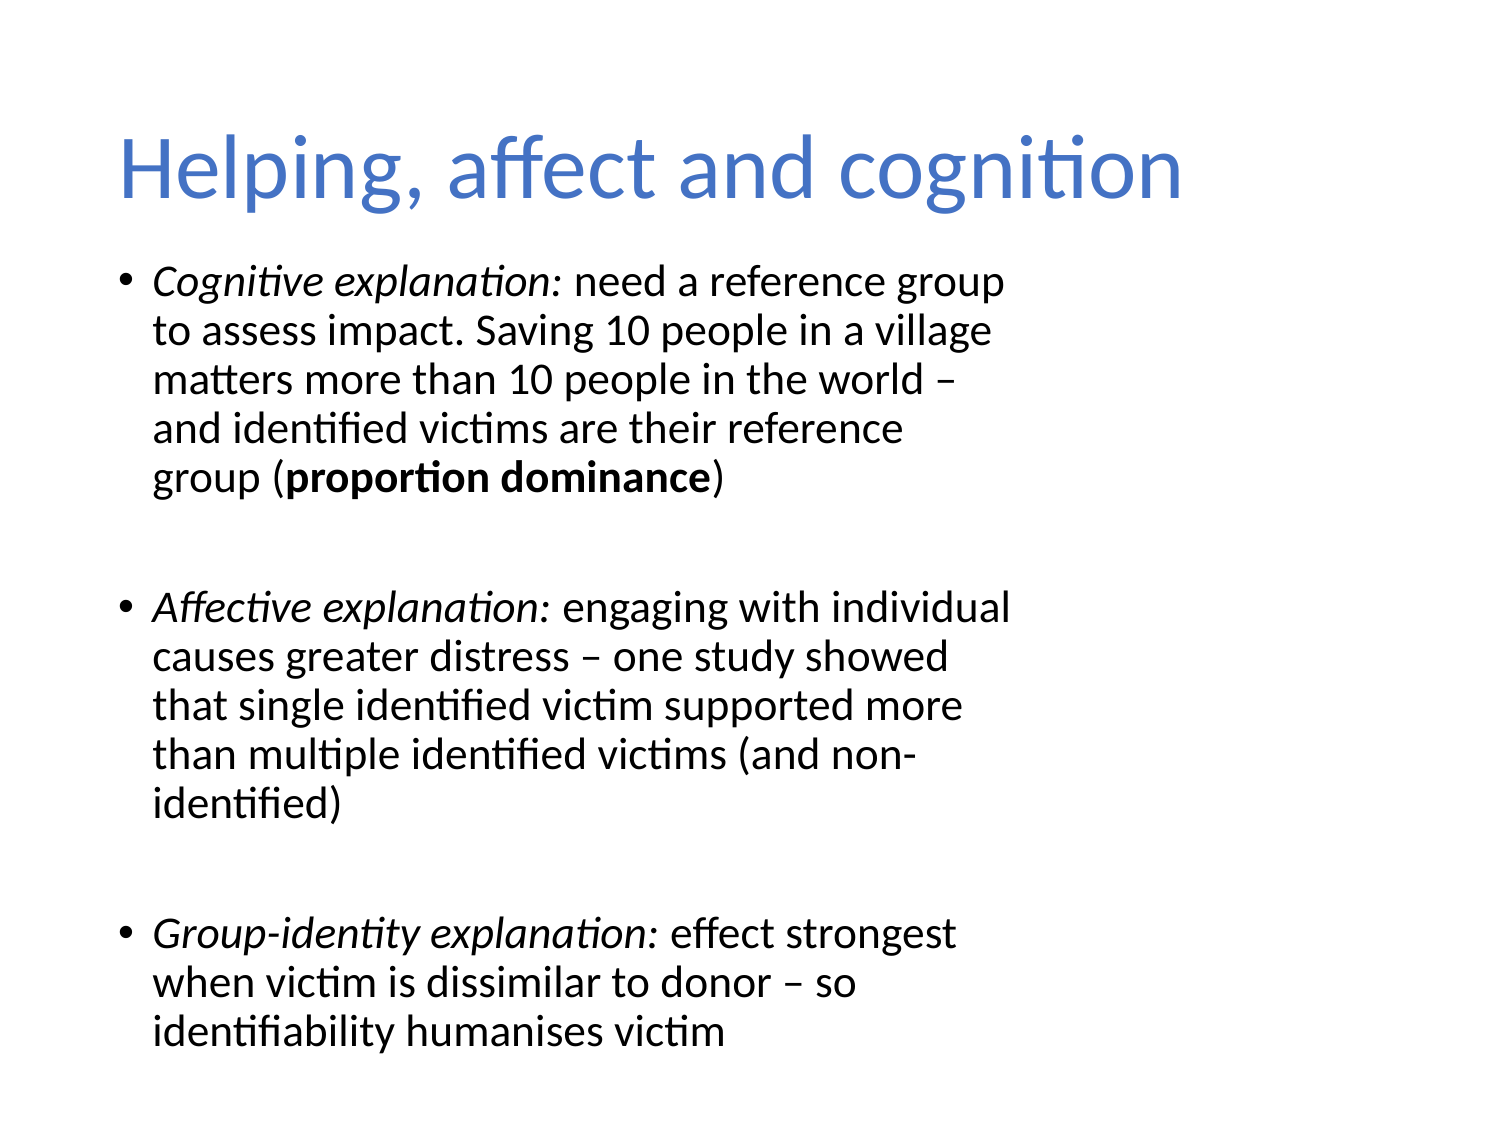

# Helping, affect and cognition
Cognitive explanation: need a reference group to assess impact. Saving 10 people in a village matters more than 10 people in the world – and identified victims are their reference group (proportion dominance)

Affective explanation: engaging with individual causes greater distress – one study showed that single identified victim supported more than multiple identified victims (and non-identified)

Group-identity explanation: effect strongest when victim is dissimilar to donor – so identifiability humanises victim